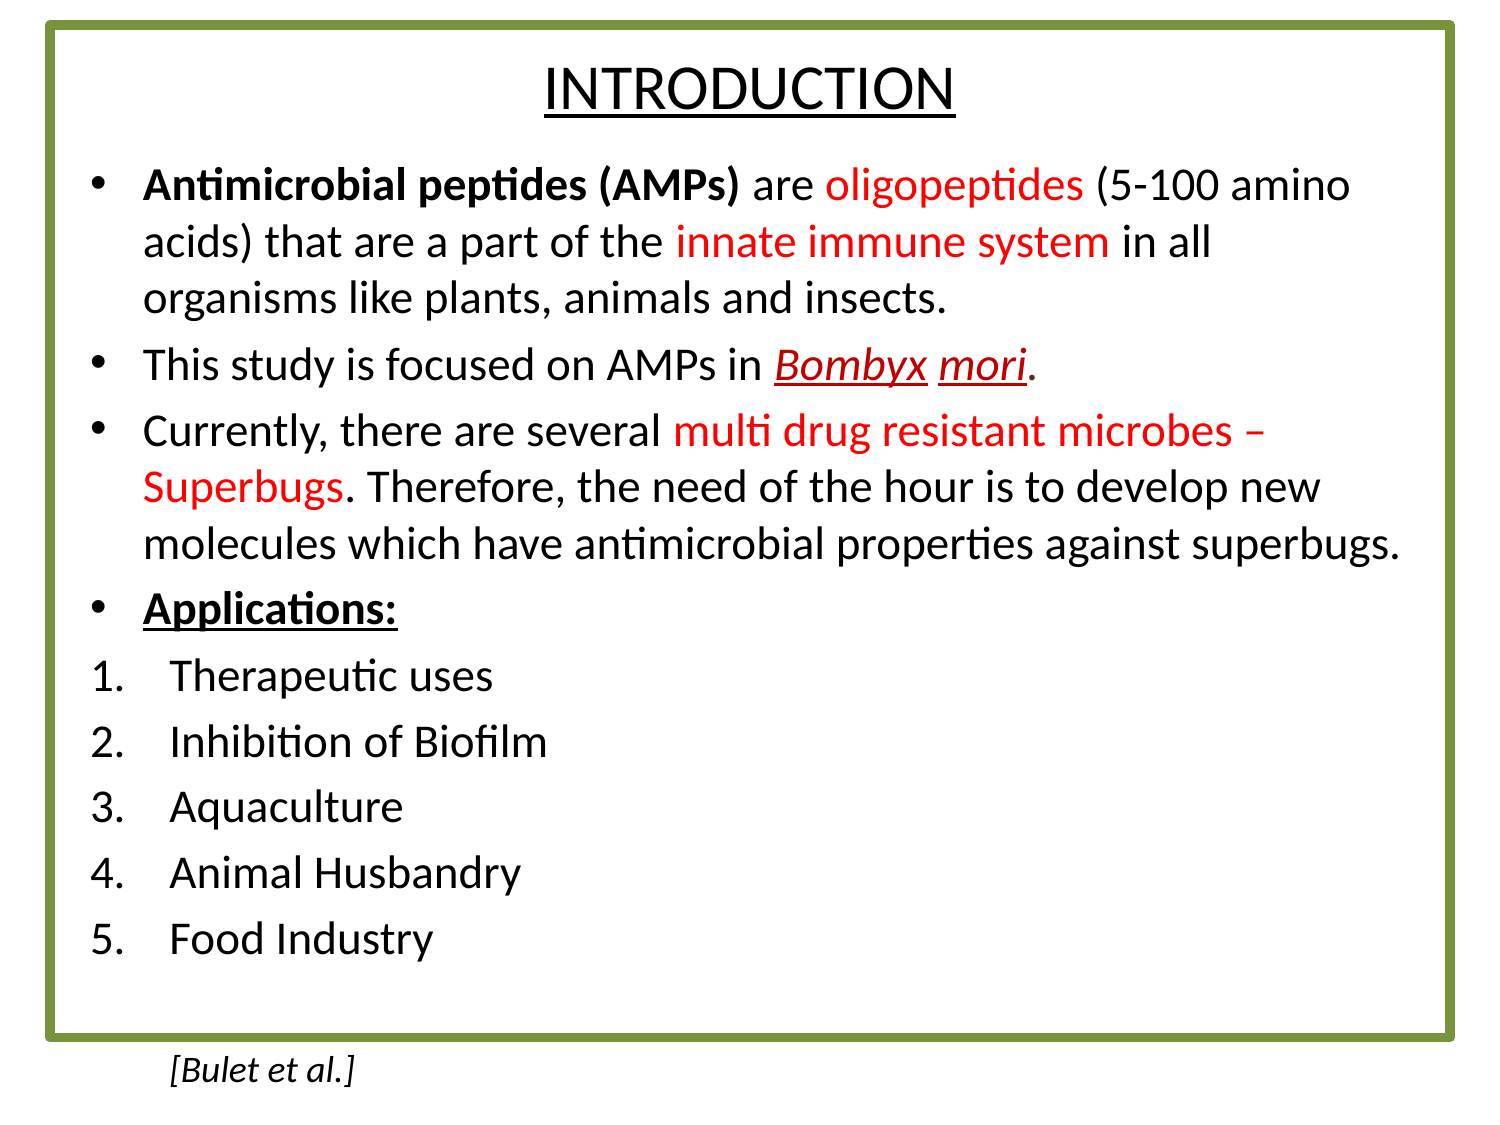

# INTRODUCTION
Antimicrobial peptides (AMPs) are oligopeptides (5-100 amino acids) that are a part of the innate immune system in all organisms like plants, animals and insects.
This study is focused on AMPs in Bombyx mori.
Currently, there are several multi drug resistant microbes – Superbugs. Therefore, the need of the hour is to develop new molecules which have antimicrobial properties against superbugs.
Applications:
Therapeutic uses
Inhibition of Biofilm
Aquaculture
Animal Husbandry
Food Industry

[Bulet et al.]